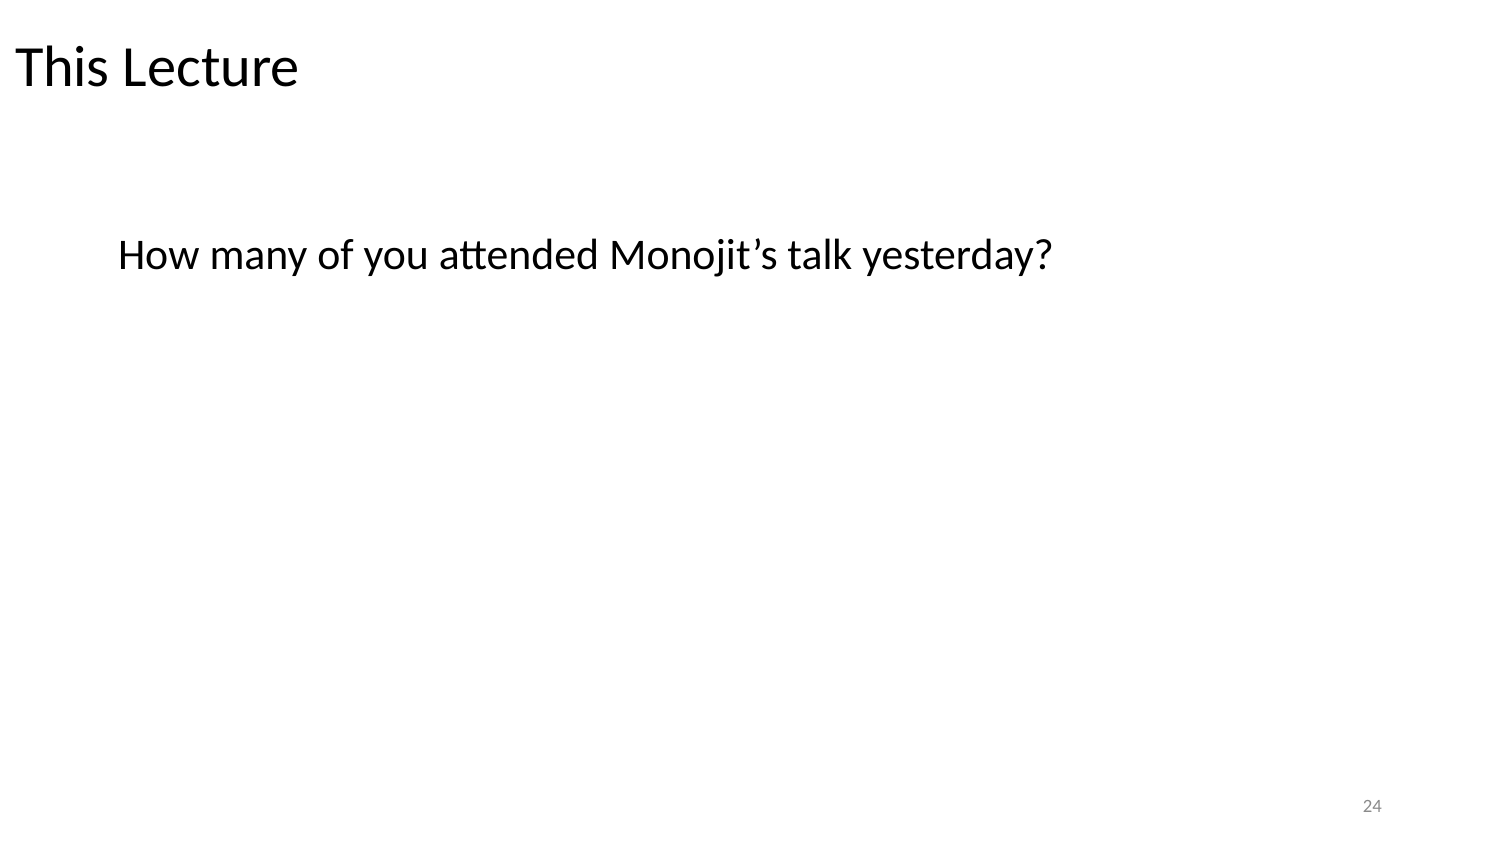

# This Lecture
How many of you attended Monojit’s talk yesterday?

24